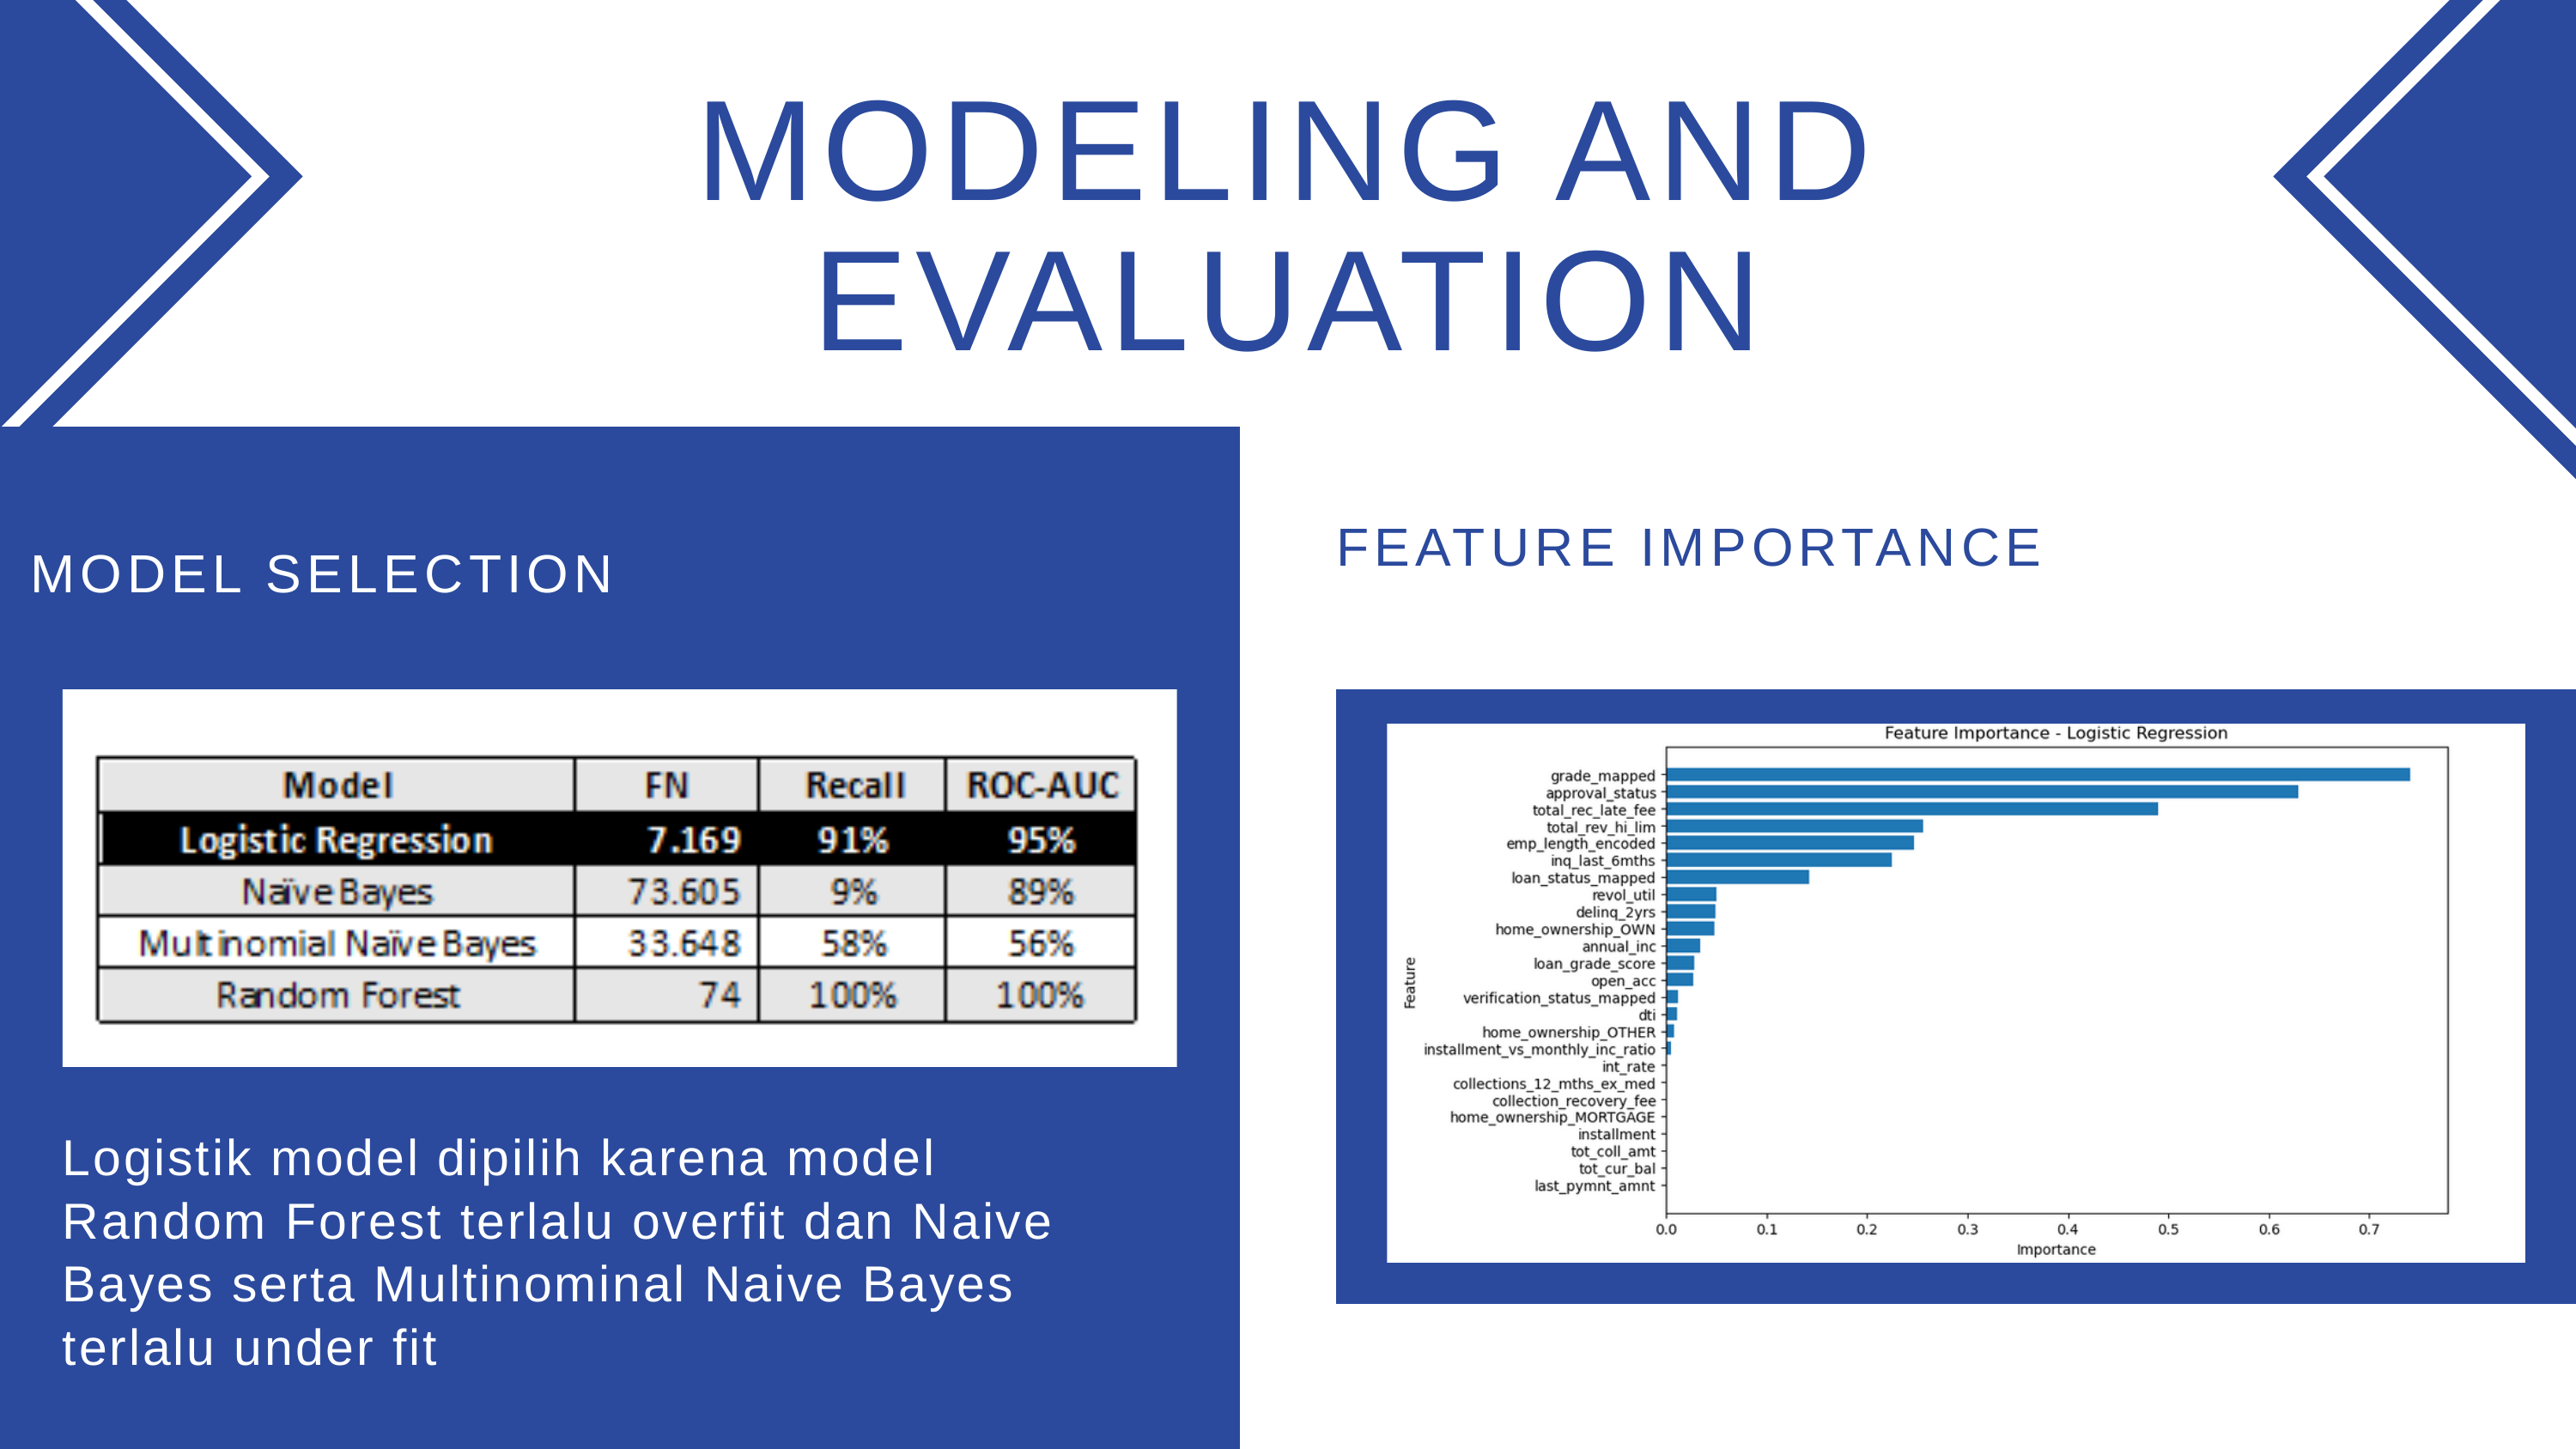

MODELING AND EVALUATION

FEATURE IMPORTANCE
MODEL SELECTION

Logistik model dipilih karena model Random Forest terlalu overfit dan Naive Bayes serta Multinominal Naive Bayes terlalu under fit